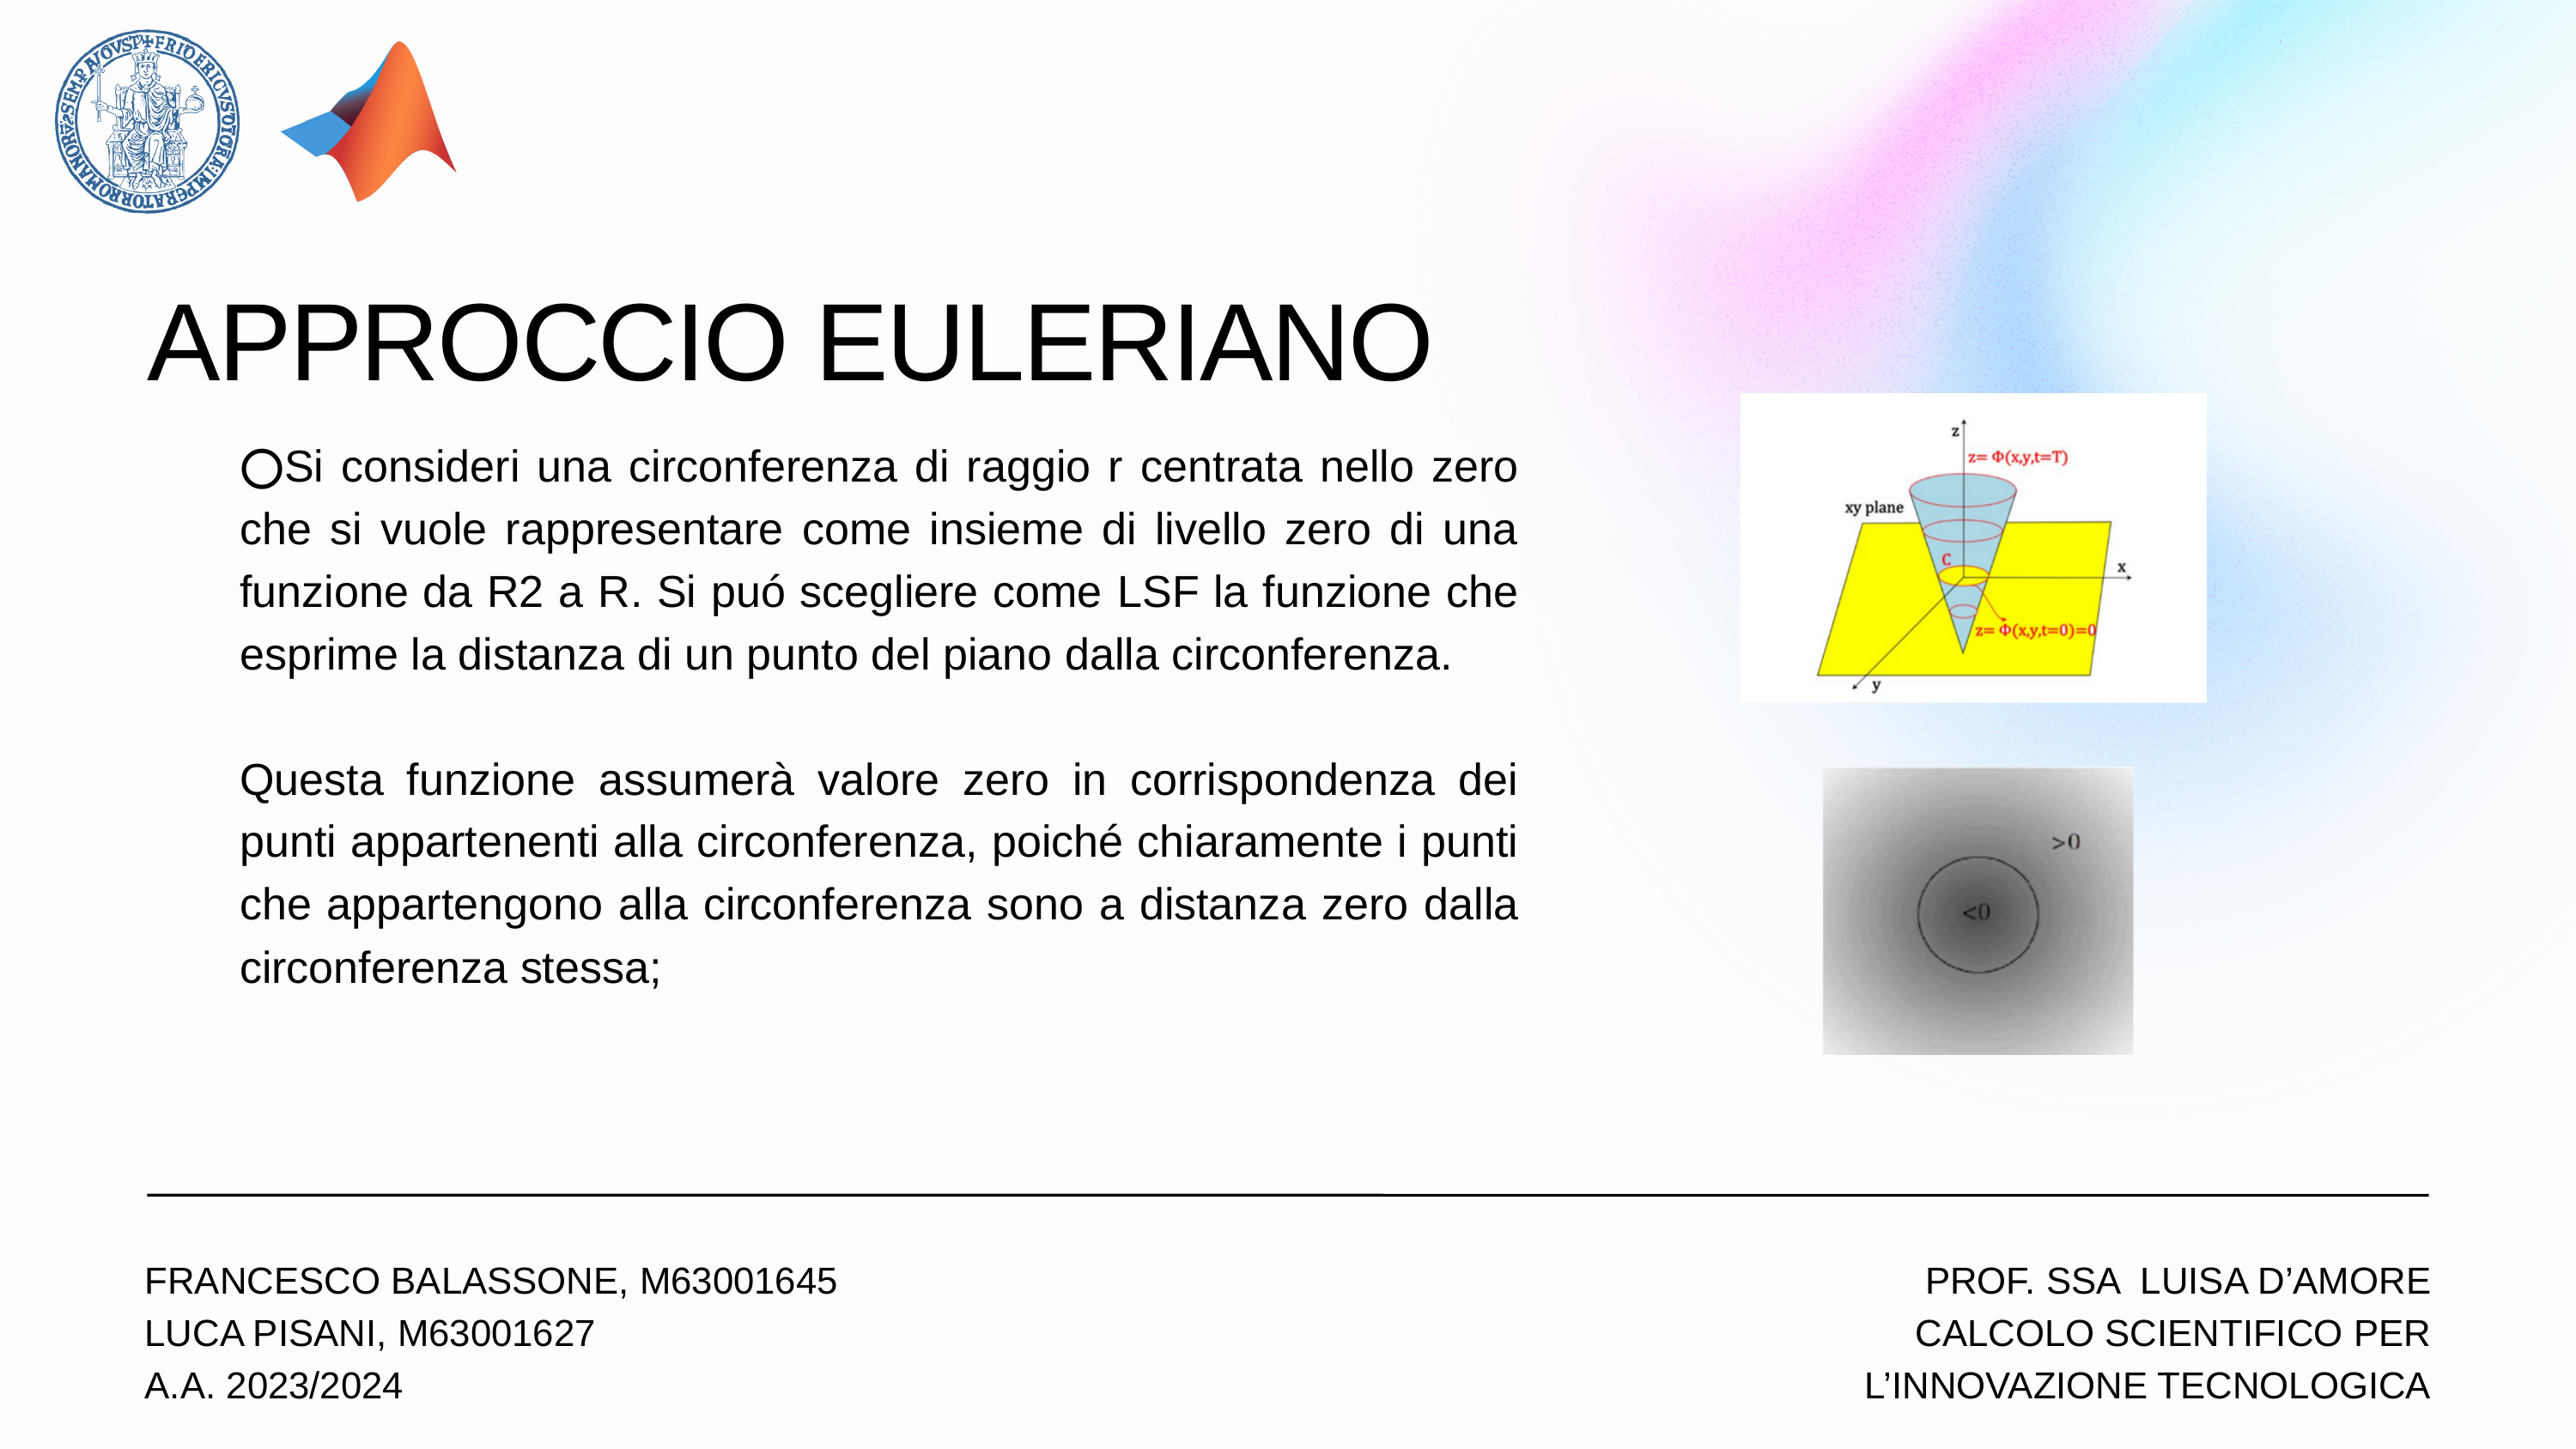

APPROCCIO EULERIANO

⭕️Si consideri una circonferenza di raggio r centrata nello zero che si vuole rappresentare come insieme di livello zero di una funzione da R2 a R. Si puó scegliere come LSF la funzione che esprime la distanza di un punto del piano dalla circonferenza.

Questa funzione assumerà valore zero in corrispondenza dei punti appartenenti alla circonferenza, poiché chiaramente i punti che appartengono alla circonferenza sono a distanza zero dalla circonferenza stessa;

FRANCESCO BALASSONE, M63001645
LUCA PISANI, M63001627
A.A. 2023/2024
PROF. SSA  LUISA D’AMORE
CALCOLO SCIENTIFICO PER L’INNOVAZIONE TECNOLOGICA